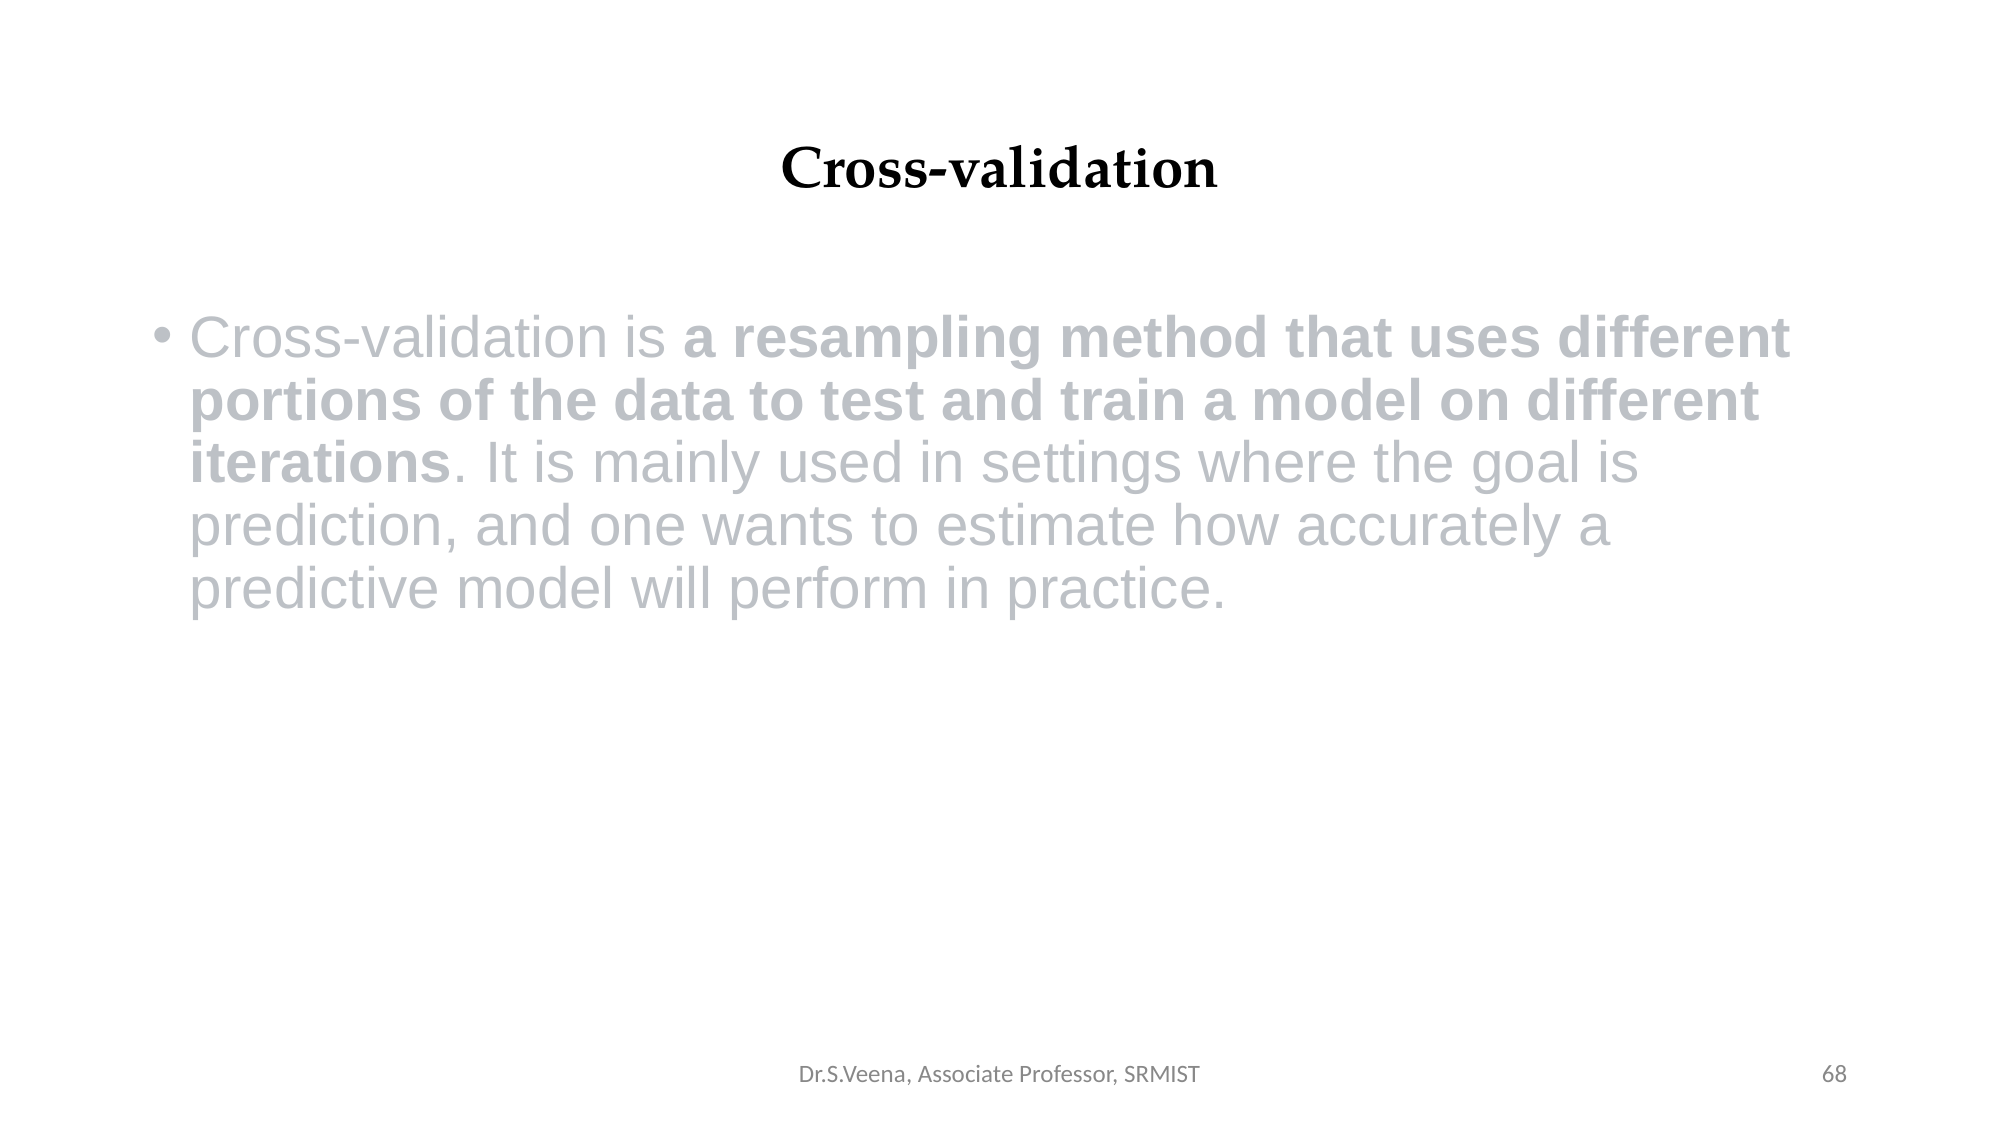

# Cross-validation
Cross-validation is a resampling method that uses different portions of the data to test and train a model on different iterations. It is mainly used in settings where the goal is prediction, and one wants to estimate how accurately a predictive model will perform in practice.

Dr.S.Veena, Associate Professor, SRMIST
68